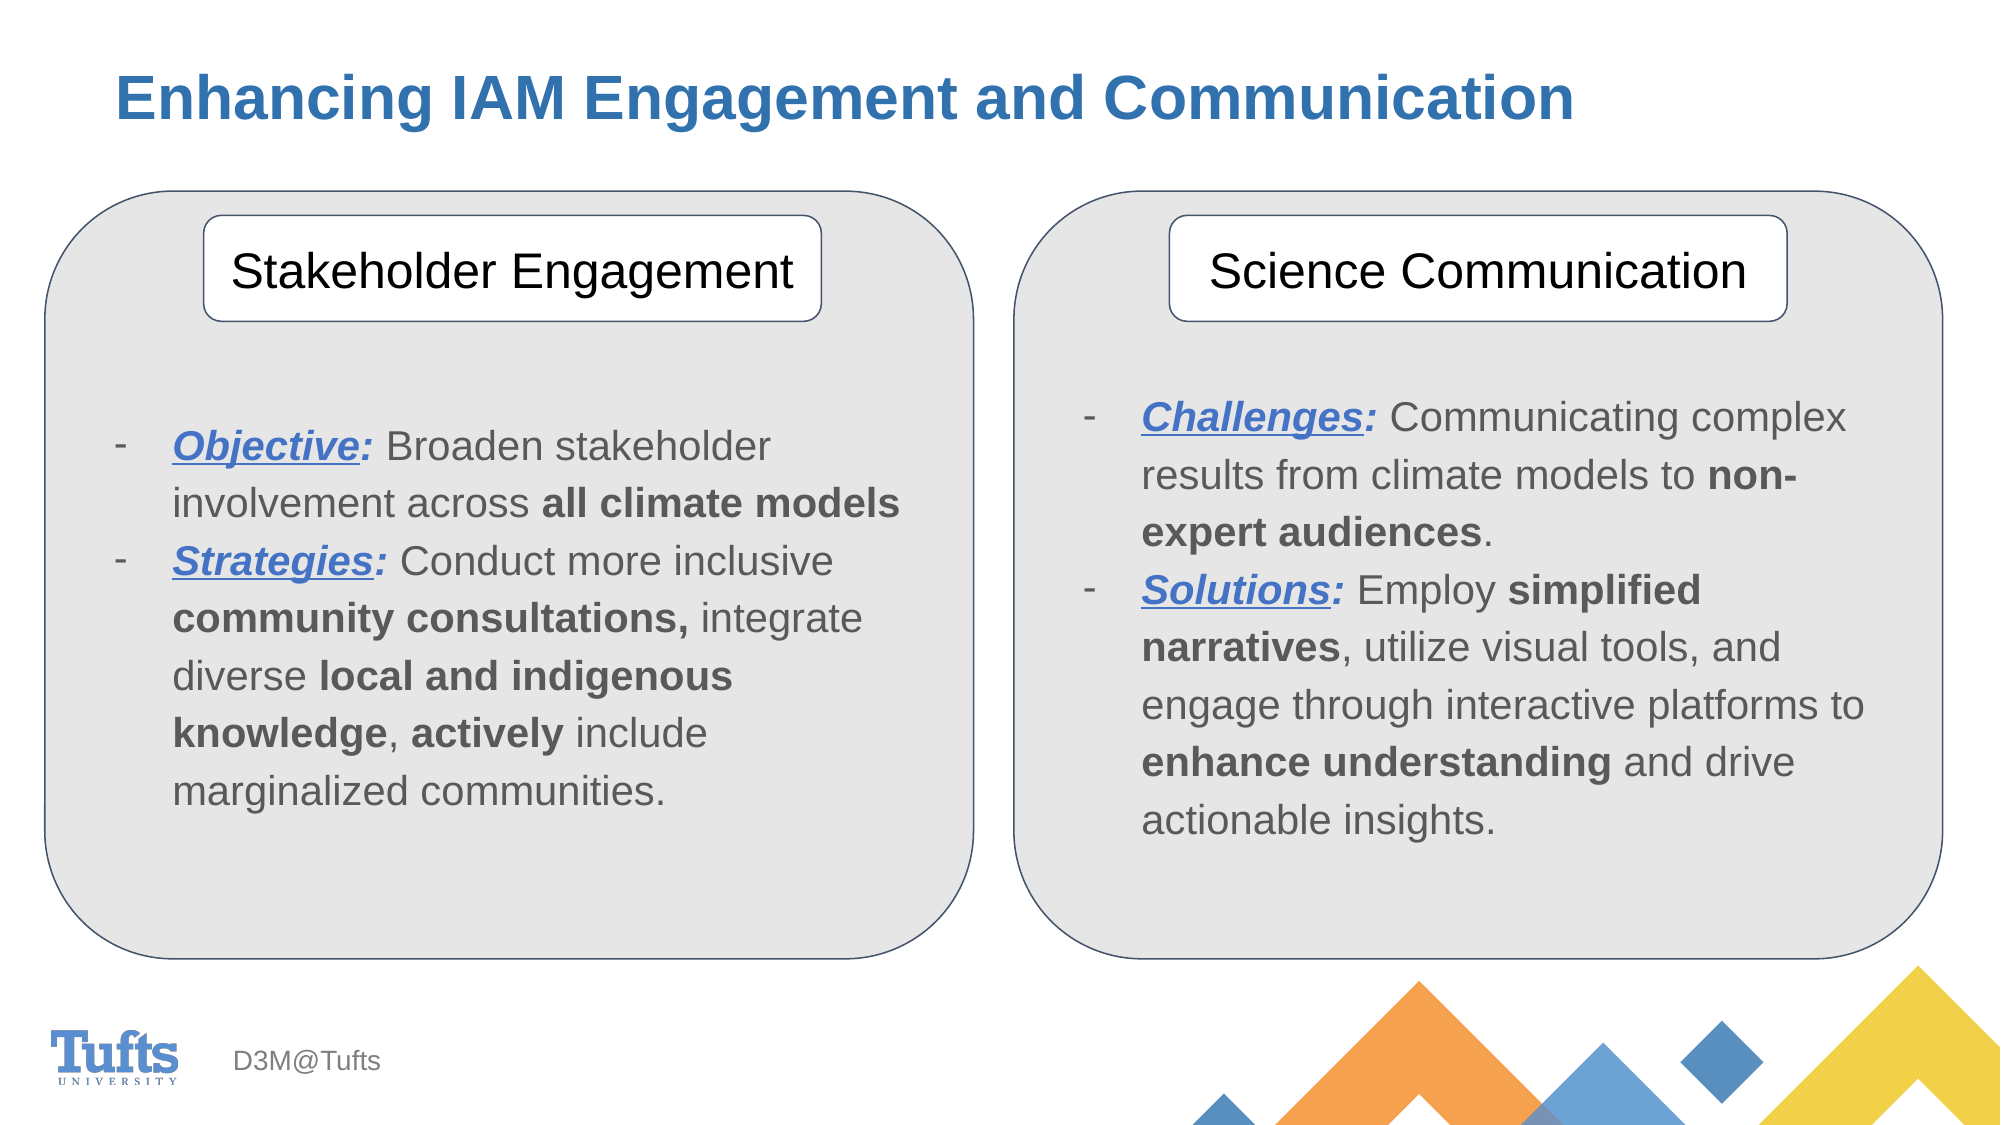

# Enhancing IAM Engagement and Communication

Objective: Broaden stakeholder involvement across all climate models
Strategies: Conduct more inclusive community consultations, integrate diverse local and indigenous knowledge, actively include marginalized communities.

Challenges: Communicating complex results from climate models to non-expert audiences.
Solutions: Employ simplified narratives, utilize visual tools, and engage through interactive platforms to enhance understanding and drive actionable insights.
Stakeholder Engagement
Science Communication